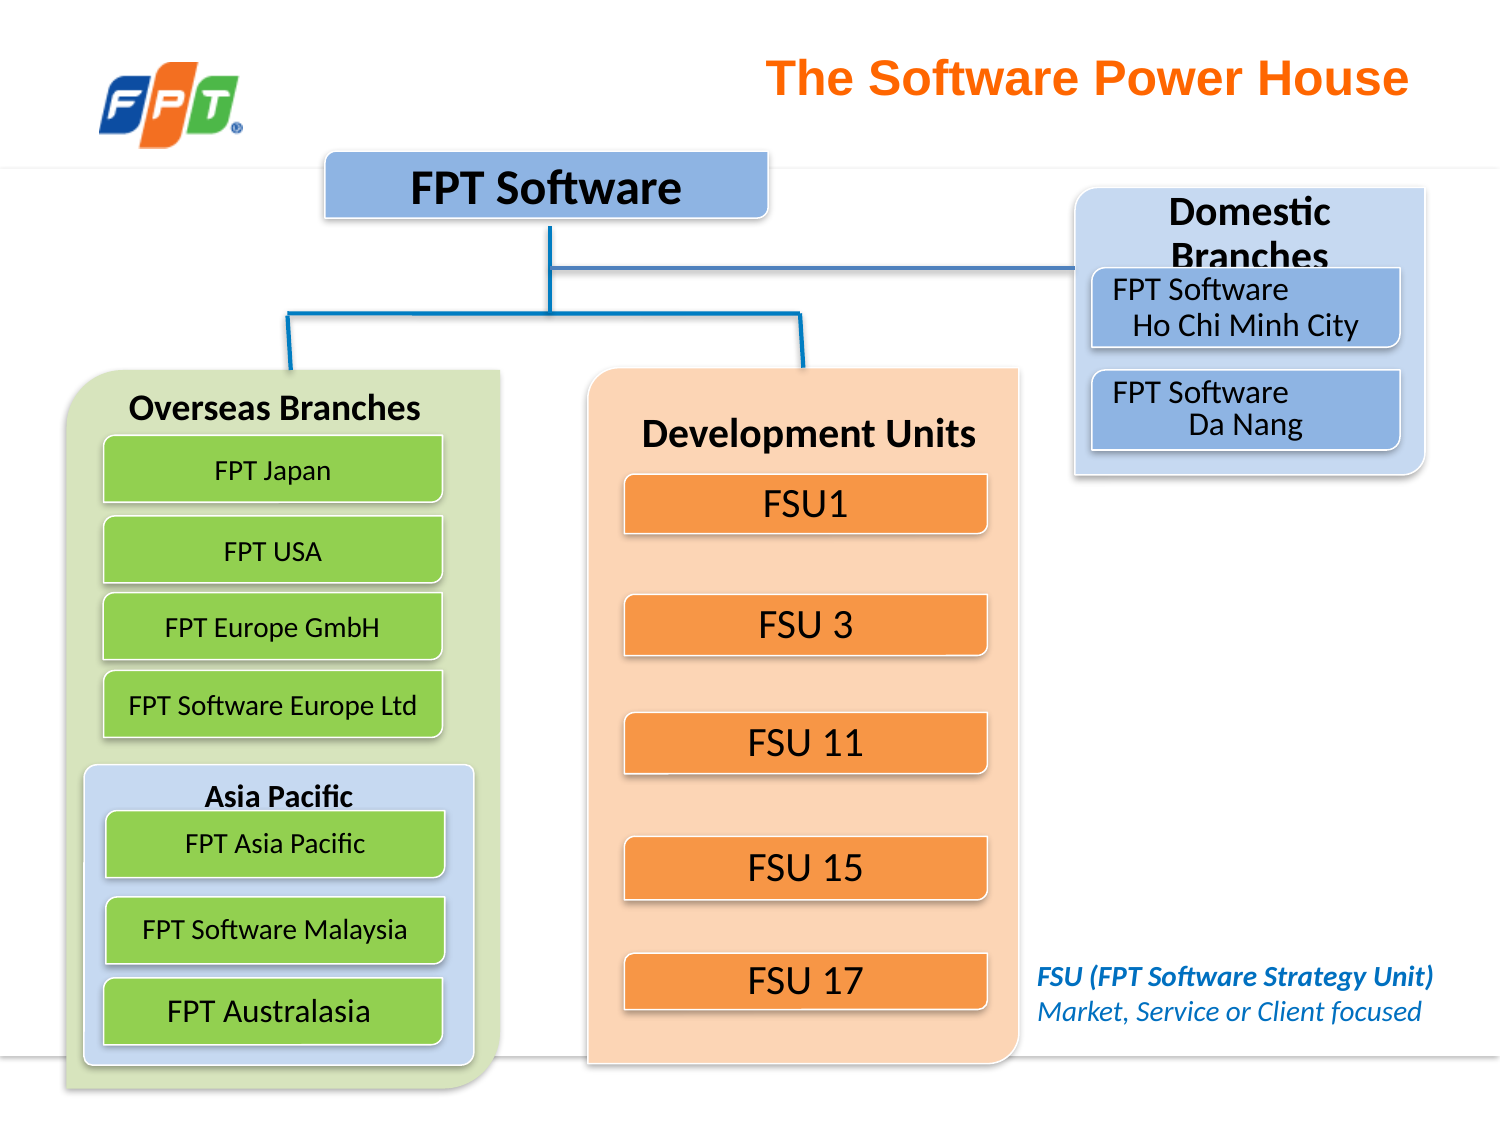

# The Software Power House

FPT Software

Domestic Branches

FPT Software             Ho Chi Minh City

FPT Software             Da Nang
Overseas Branches
Development Units
FPT Japan
FSU1
FPT USA
FPT Europe GmbH
FSU 3
FPT Software Europe Ltd
FSU 11

Asia Pacific

FPT Asia Pacific
FSU 15
FPT Software Malaysia
FSU (FPT Software Strategy Unit)
Market, Service or Client focused
FSU 17
FPT Australasia